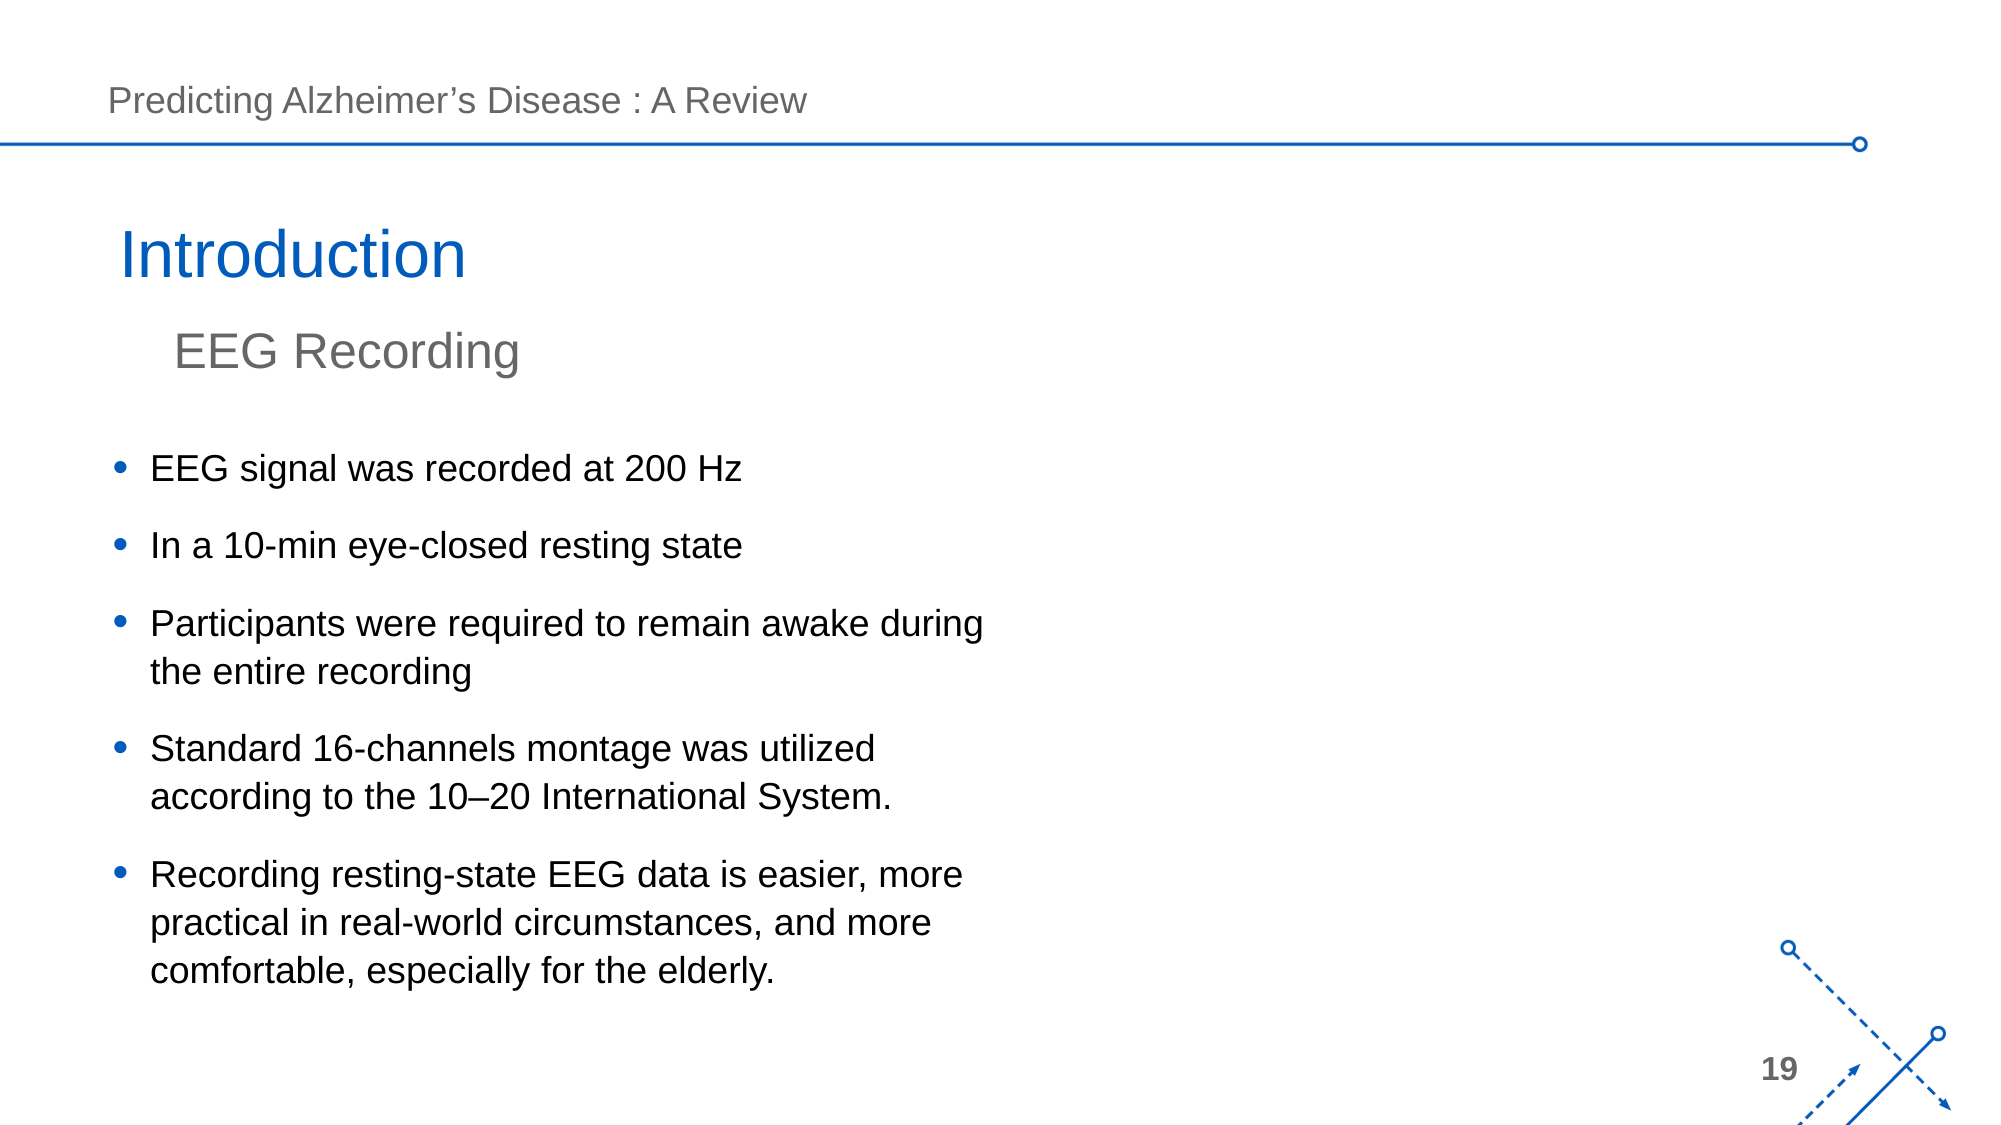

# Introduction
EEG Recording
EEG signal was recorded at 200 Hz
In a 10-min eye-closed resting state
Participants were required to remain awake during the entire recording
Standard 16-channels montage was utilized according to the 10–20 International System.
Recording resting-state EEG data is easier, more practical in real-world circumstances, and more comfortable, especially for the elderly.